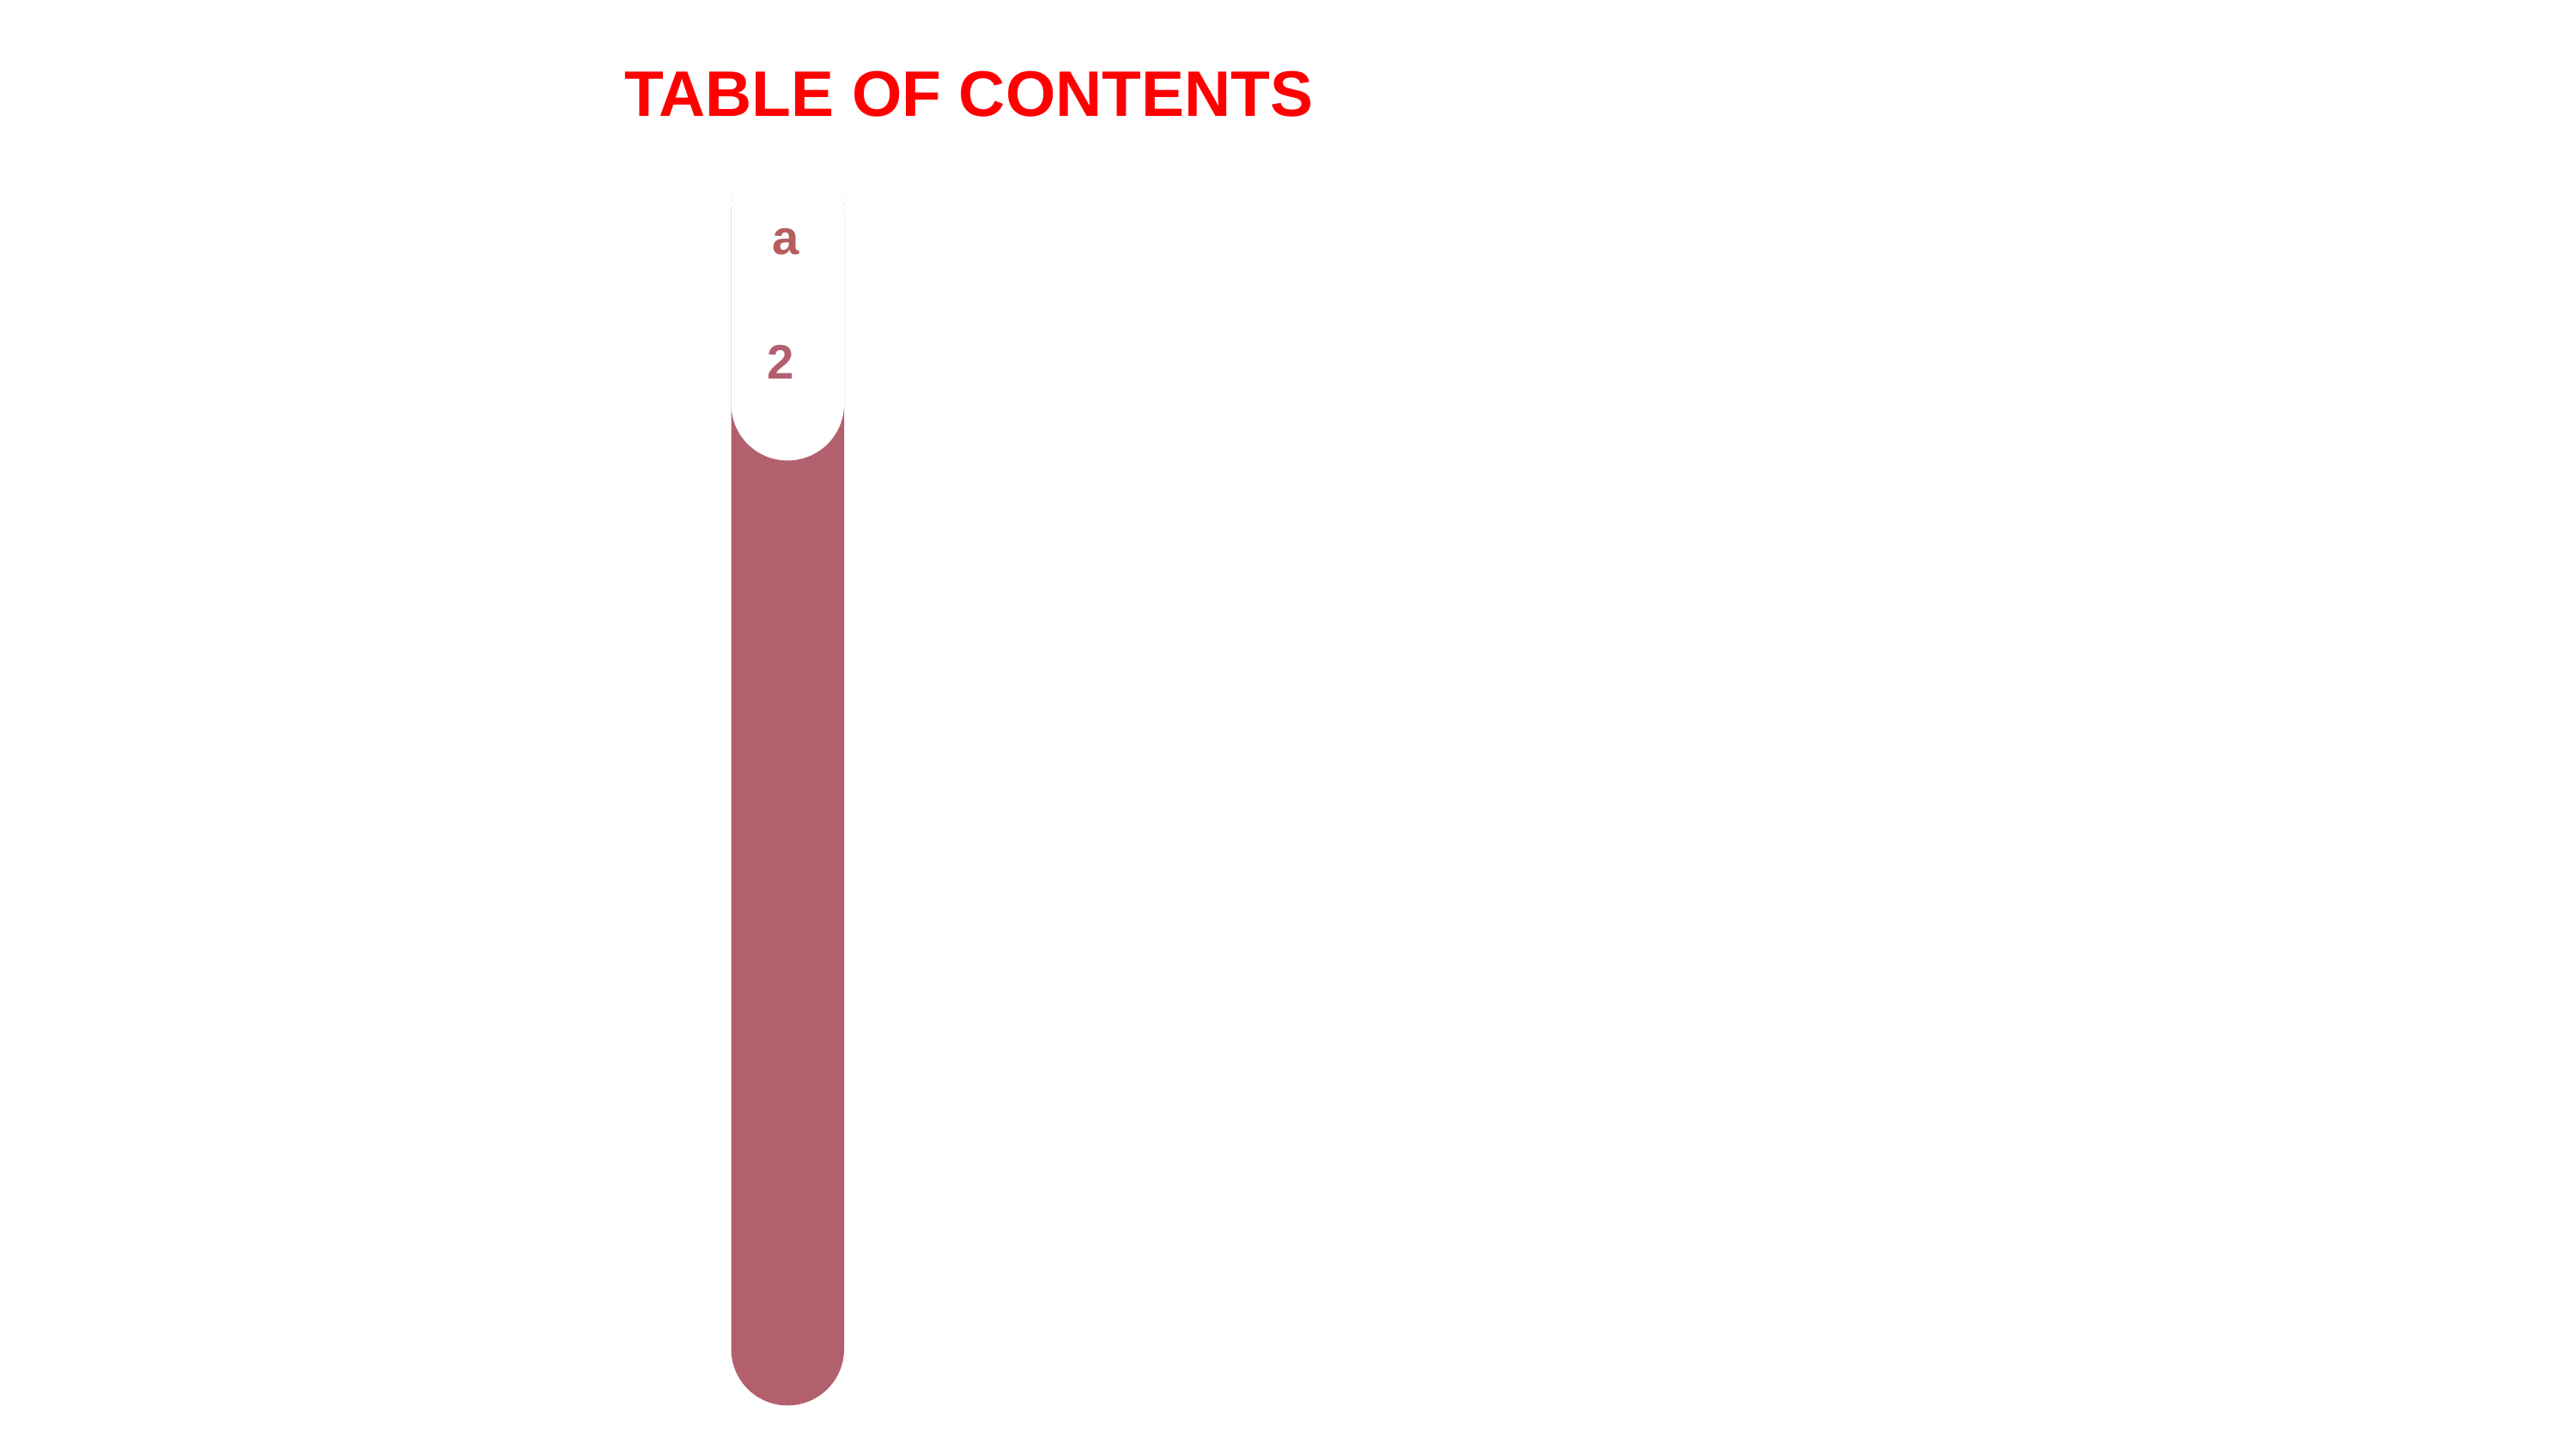

TABLE OF CONTENTS

a
Introduction

2
Methodology